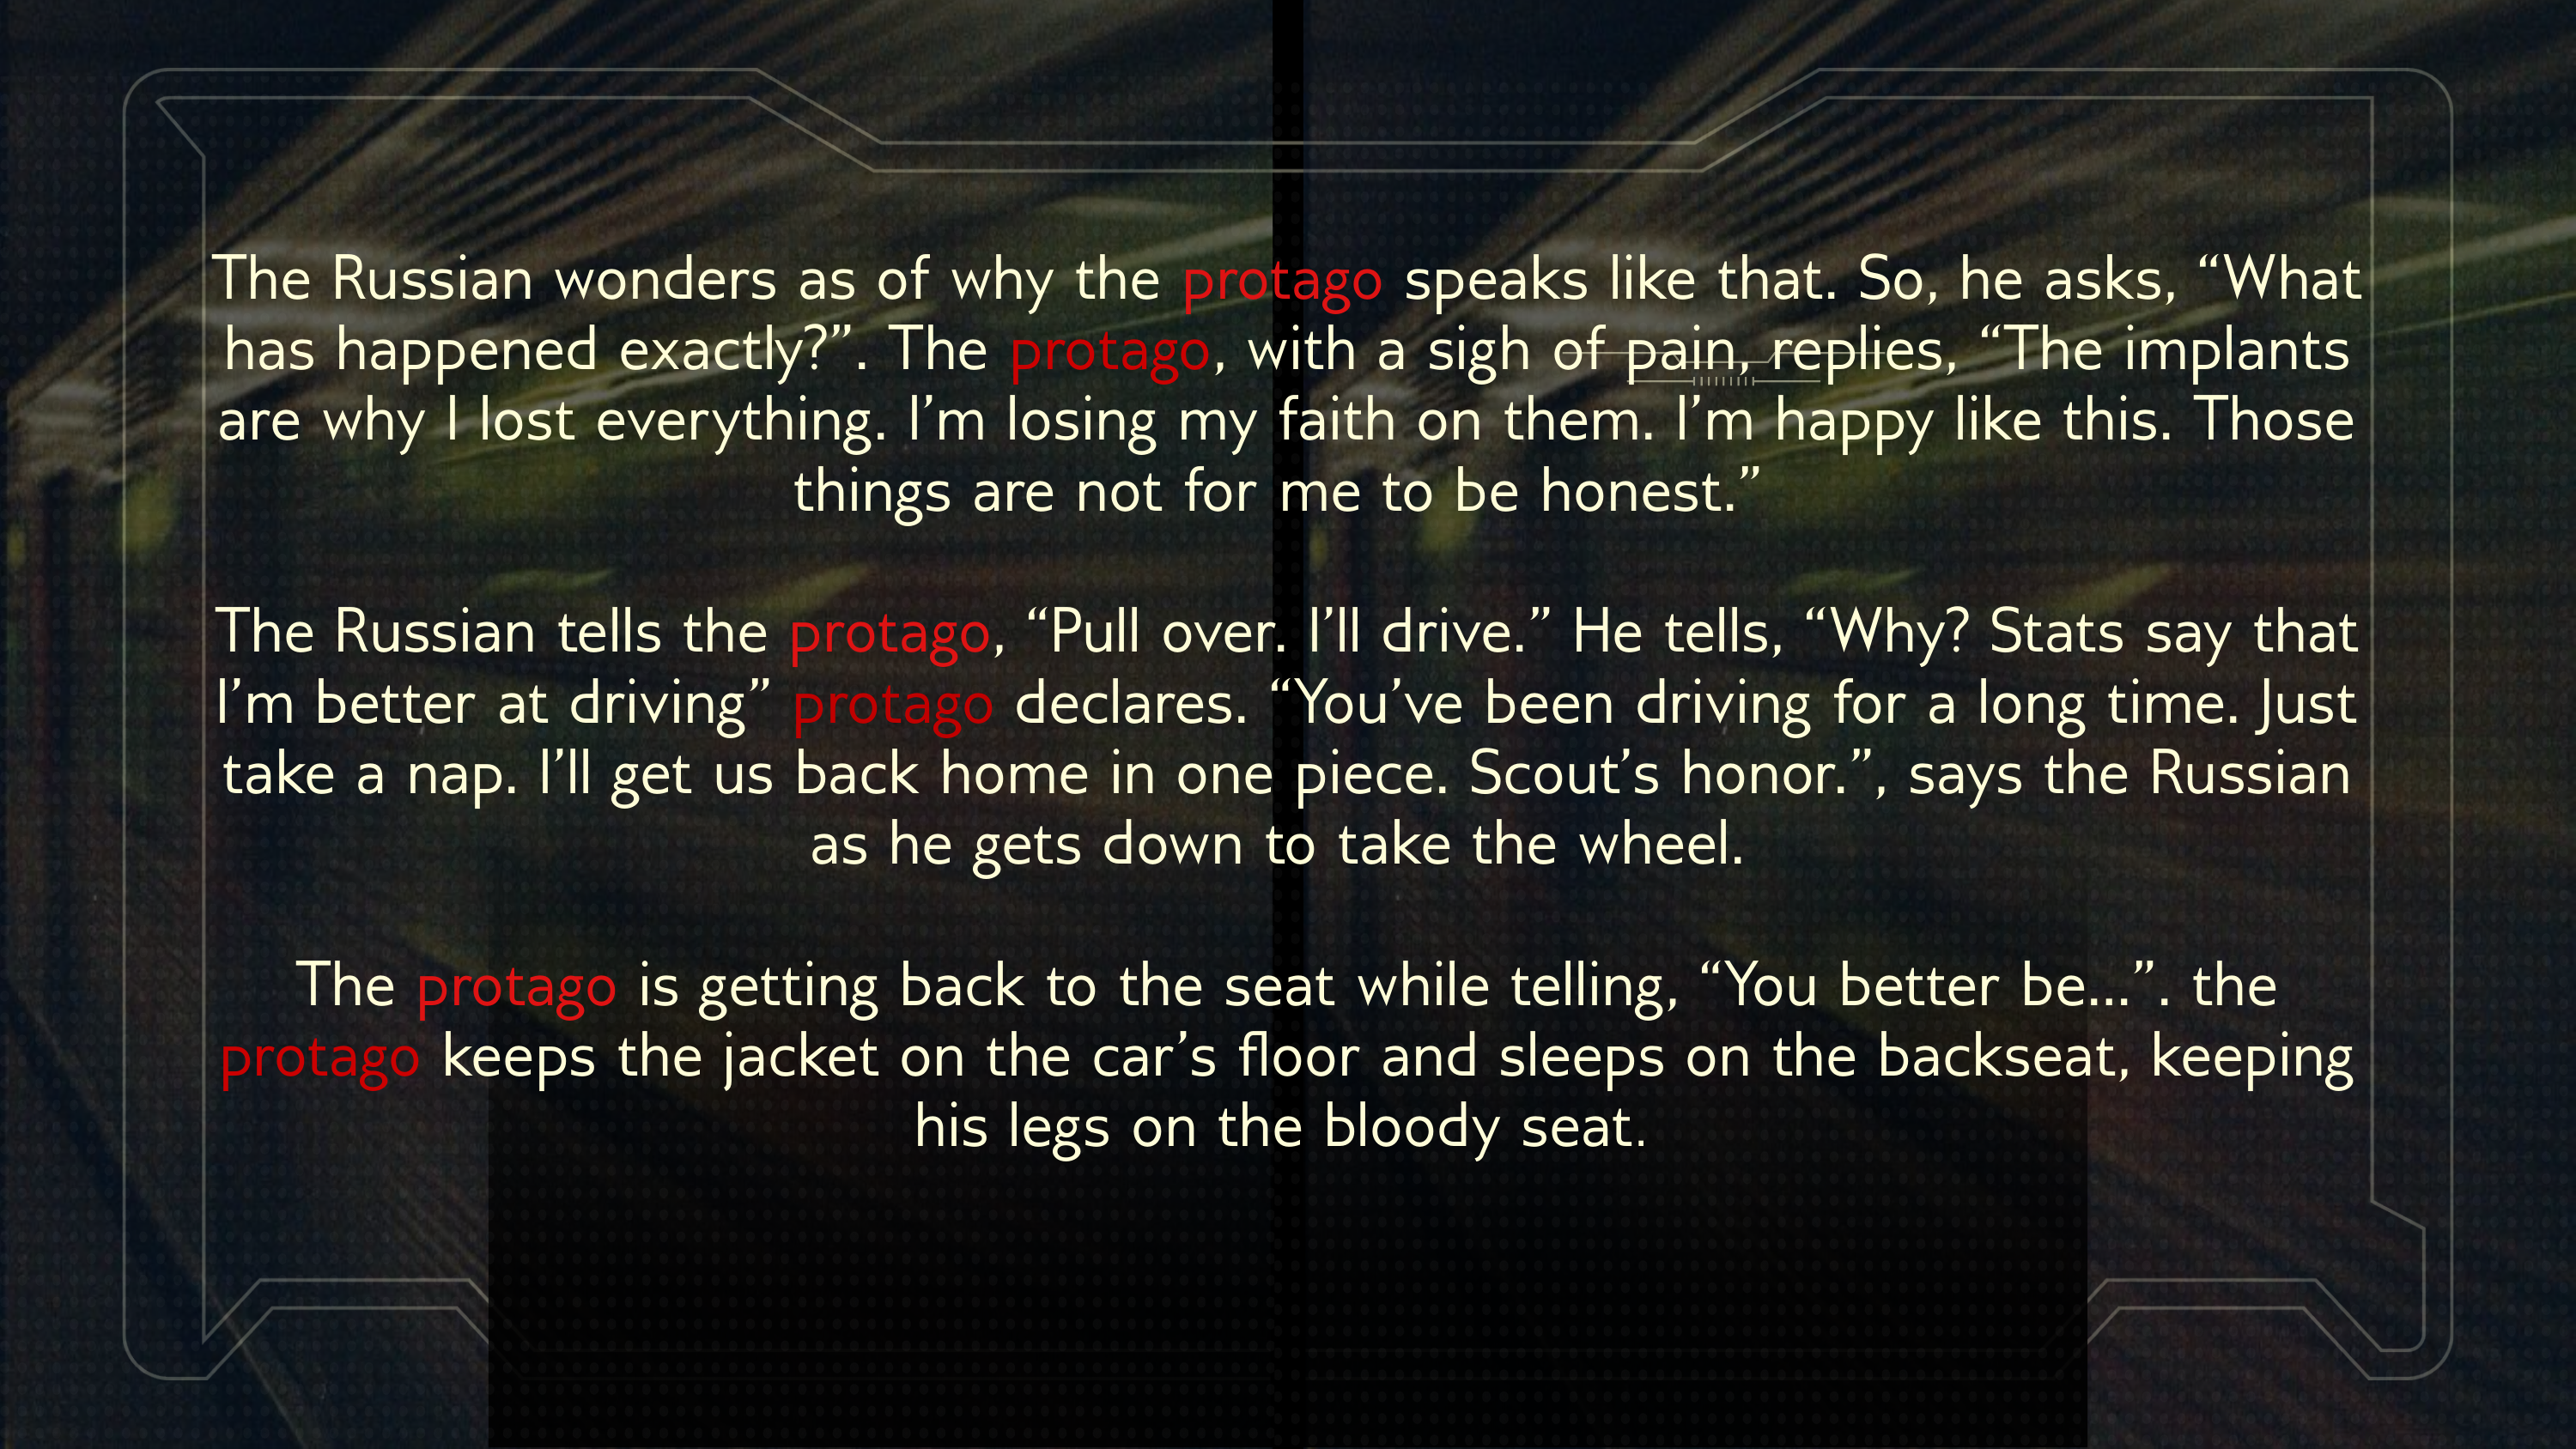

The Russian wonders as of why the protago speaks like that. So, he asks, “What has happened exactly?”. The protago, with a sigh of pain, replies, “The implants are why I lost everything. I’m losing my faith on them. I’m happy like this. Those things are not for me to be honest.”

The Russian tells the protago, “Pull over. I’ll drive.” He tells, “Why? Stats say that I’m better at driving” protago declares. “You’ve been driving for a long time. Just take a nap. I’ll get us back home in one piece. Scout’s honor.”, says the Russian as he gets down to take the wheel.

The protago is getting back to the seat while telling, “You better be…”. the protago keeps the jacket on the car’s floor and sleeps on the backseat, keeping his legs on the bloody seat.